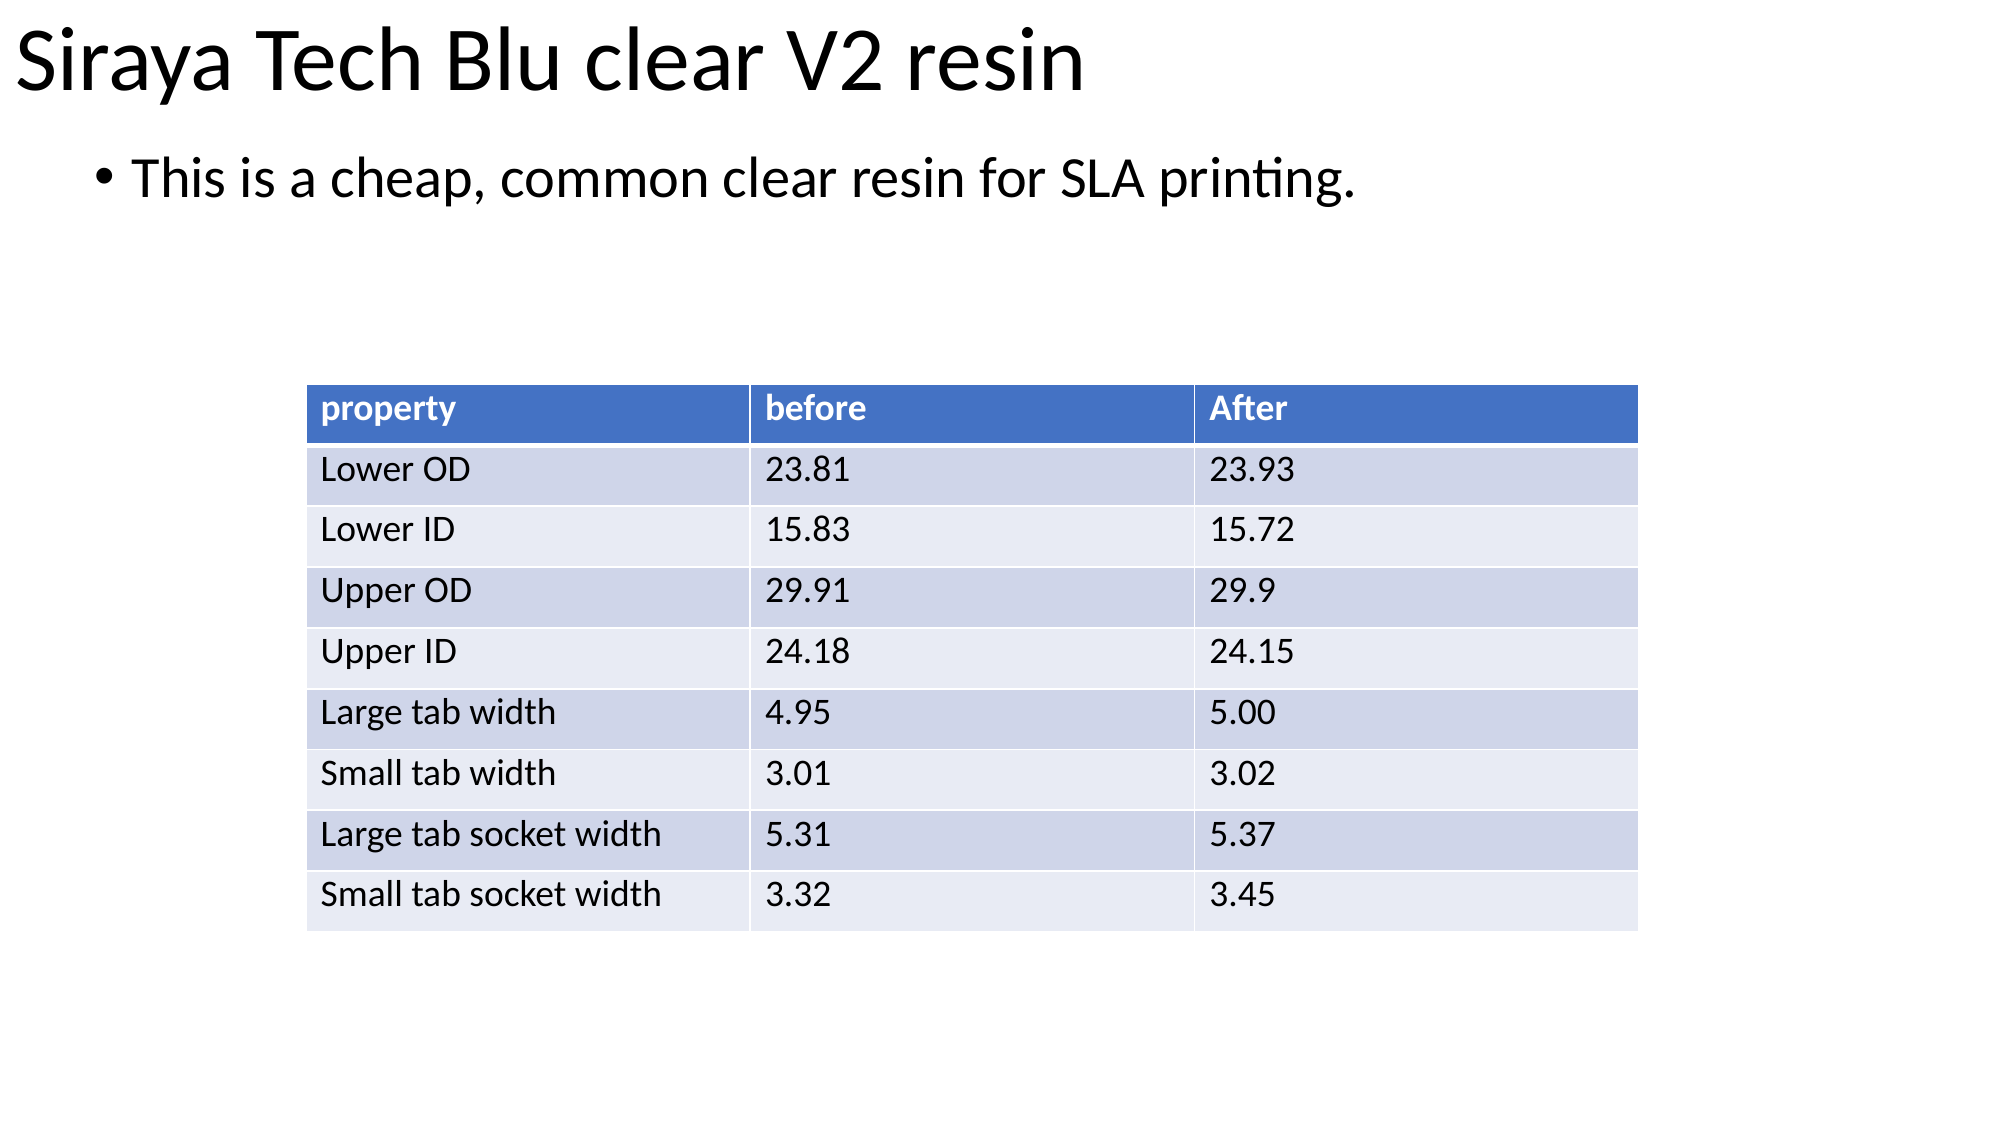

# Siraya Tech Blu clear V2 resin
This is a cheap, common clear resin for SLA printing.
| property | before | After |
| --- | --- | --- |
| Lower OD | 23.81 | 23.93 |
| Lower ID | 15.83 | 15.72 |
| Upper OD | 29.91 | 29.9 |
| Upper ID | 24.18 | 24.15 |
| Large tab width | 4.95 | 5.00 |
| Small tab width | 3.01 | 3.02 |
| Large tab socket width | 5.31 | 5.37 |
| Small tab socket width | 3.32 | 3.45 |